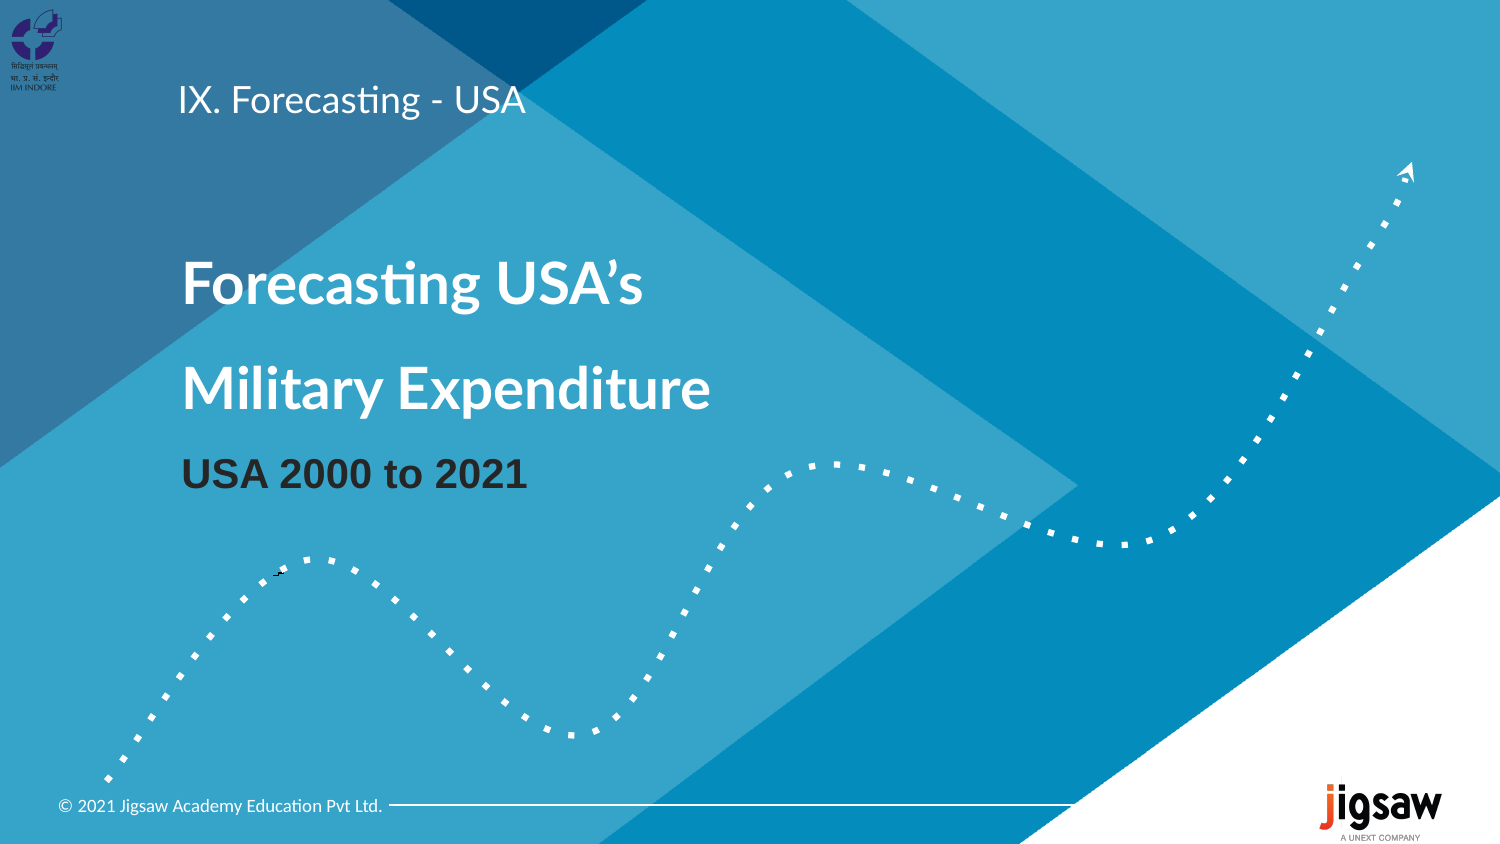

IX. Forecasting - USA
Forecasting USA’s Military Expenditure
USA 2000 to 2021